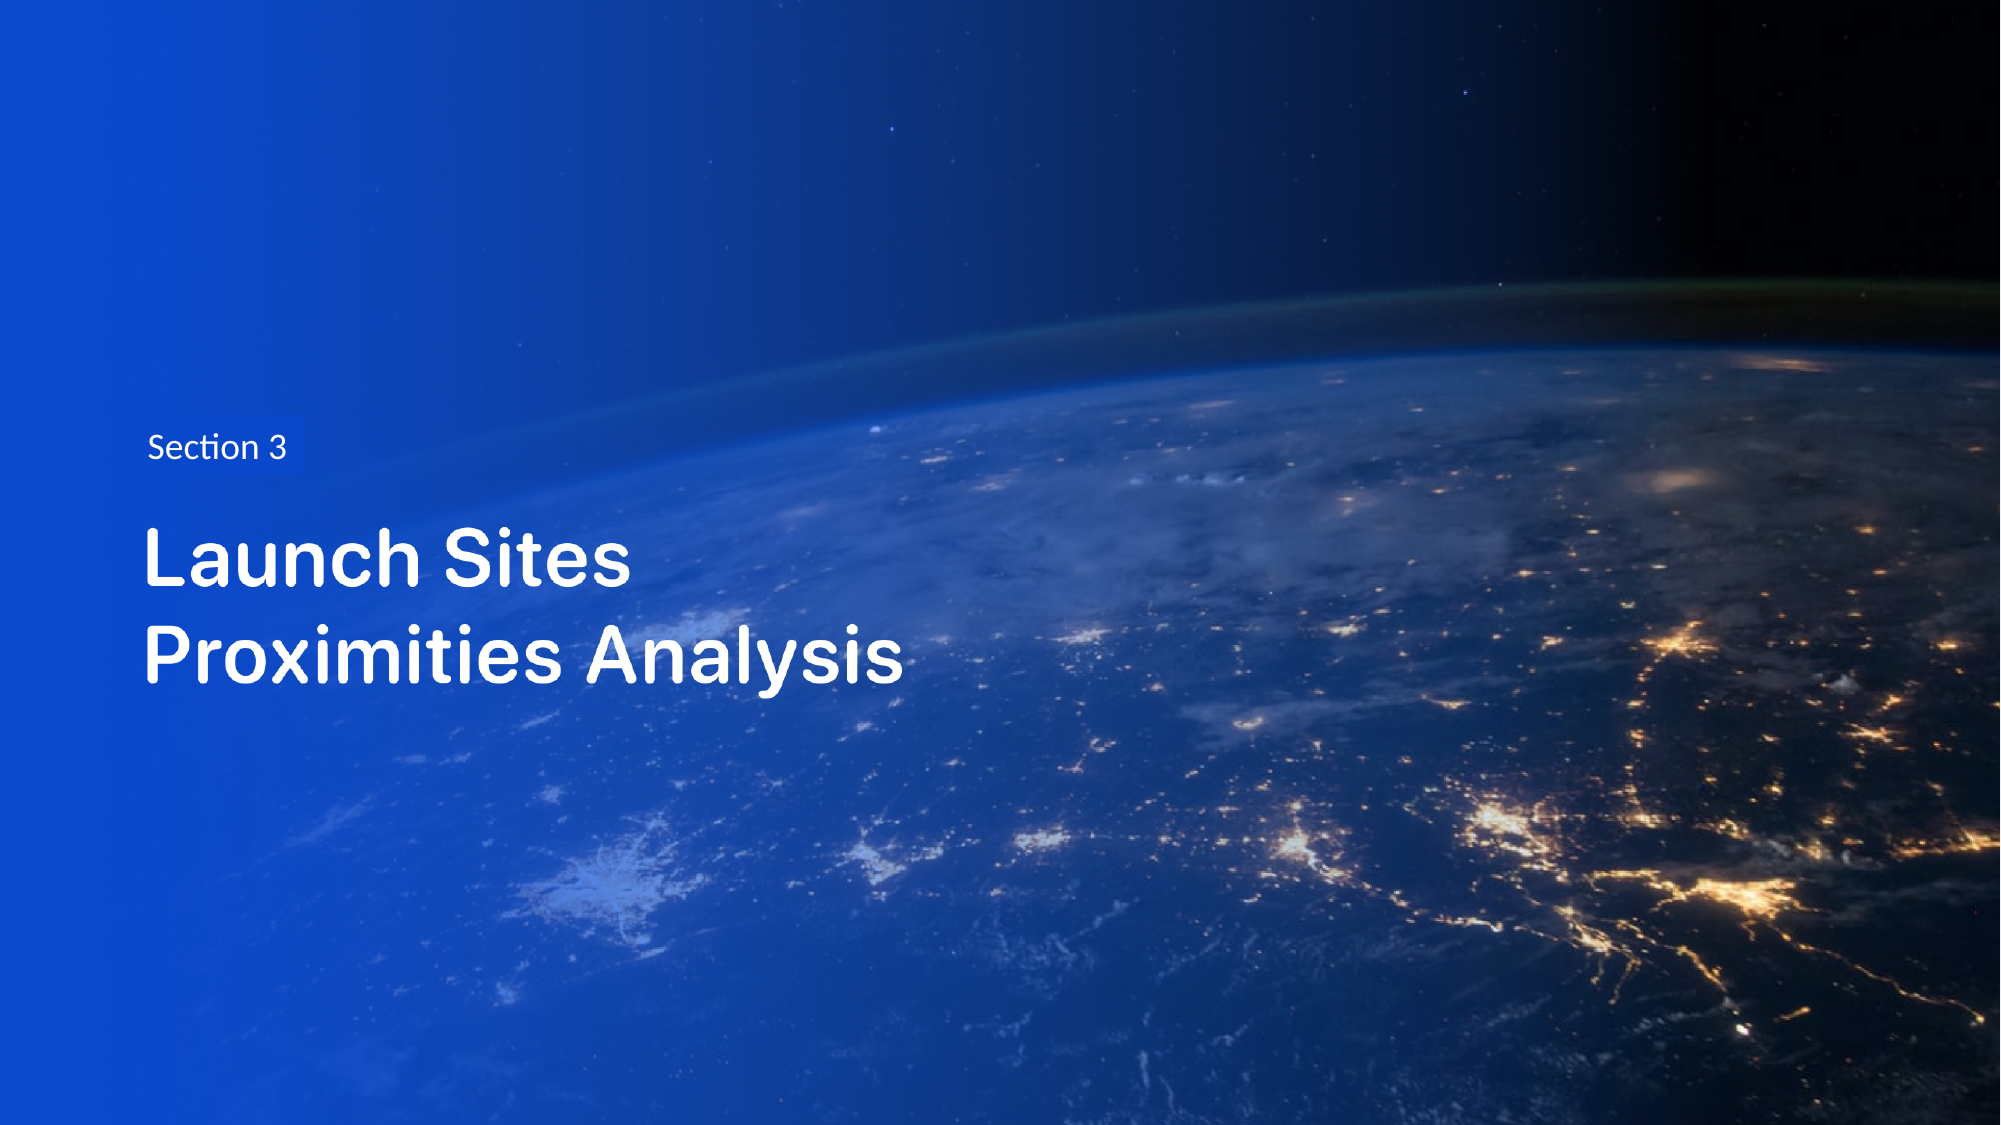

# Launch Site Proximity Analysis - Section
Section 3